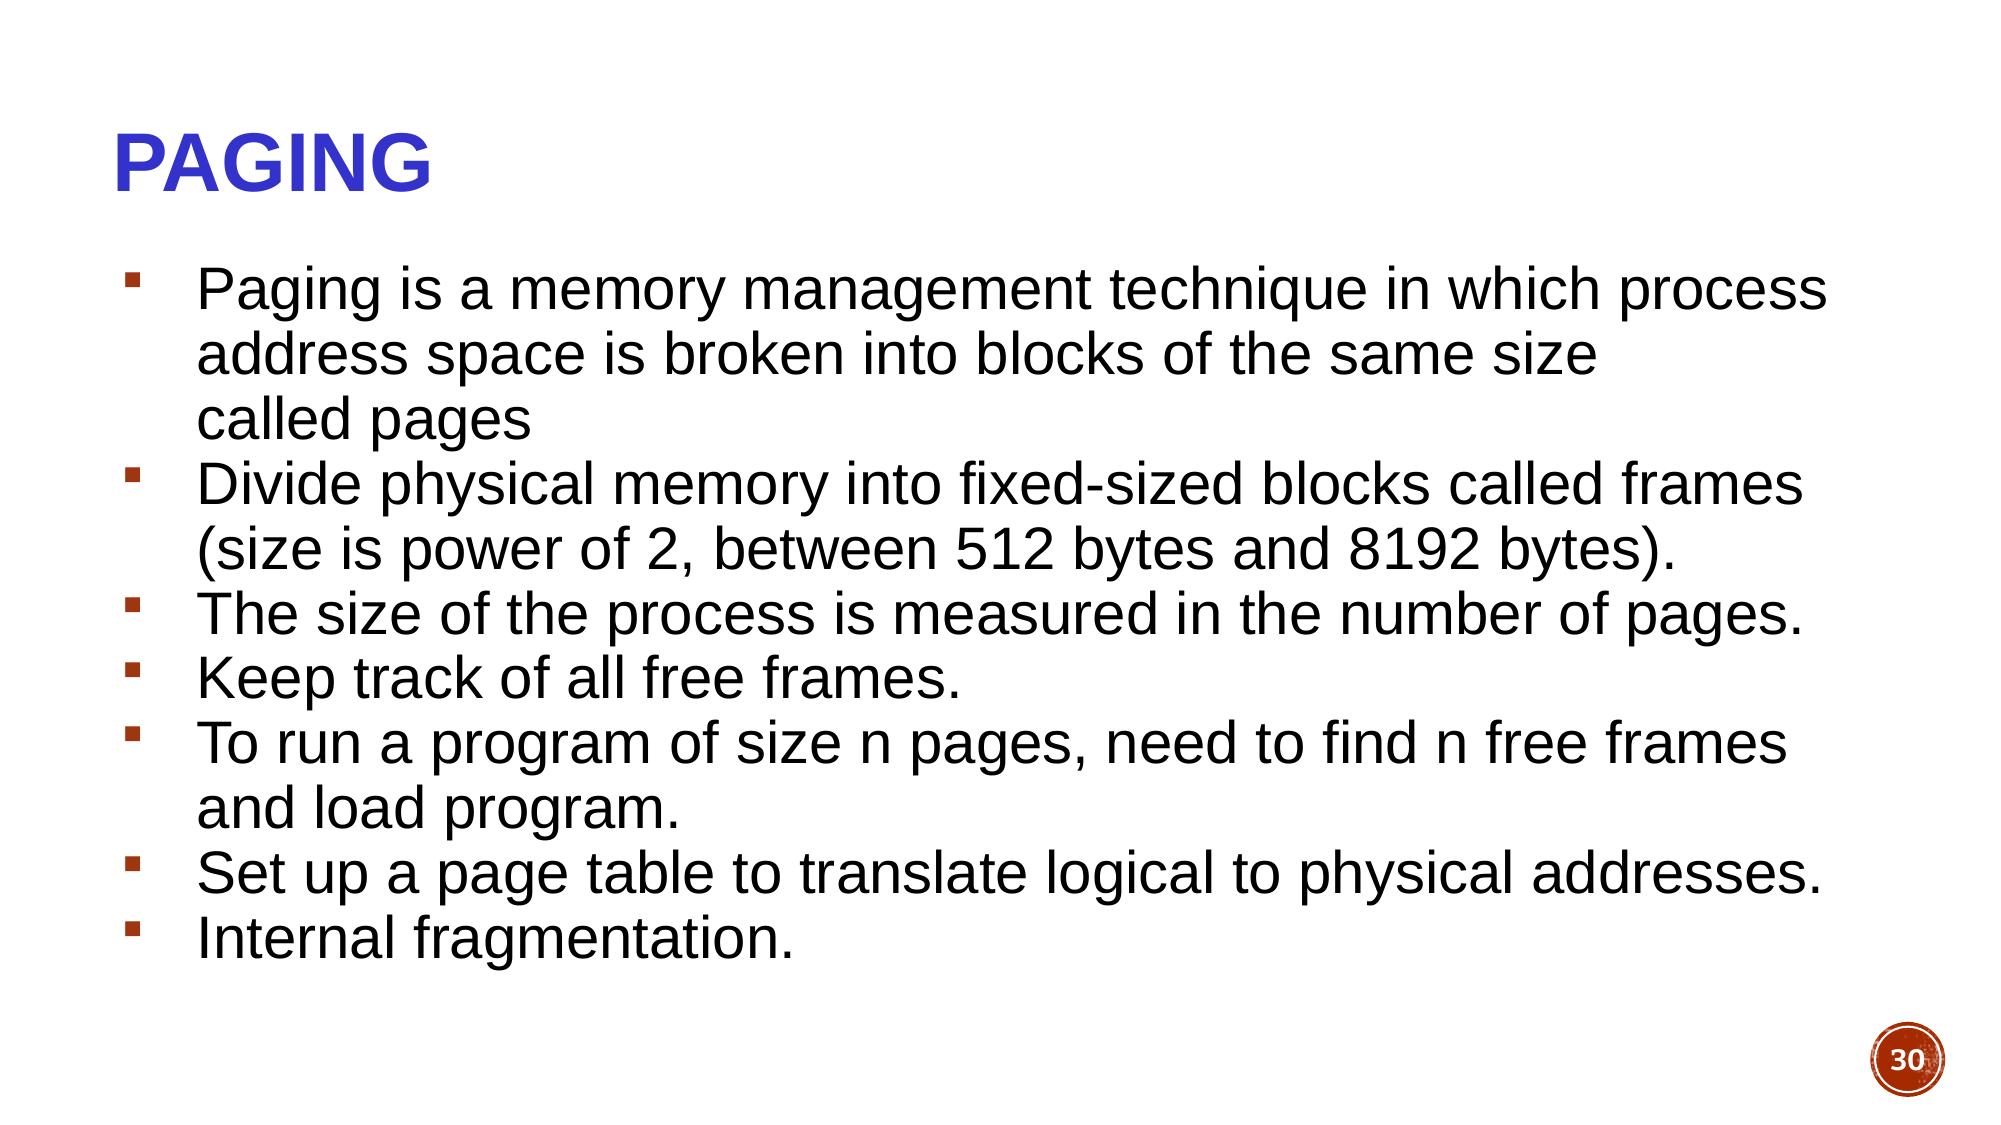

# Paging
Paging is a memory management technique in which process address space is broken into blocks of the same size called pages
Divide physical memory into fixed-sized blocks called frames (size is power of 2, between 512 bytes and 8192 bytes).
The size of the process is measured in the number of pages.
Keep track of all free frames.
To run a program of size n pages, need to find n free frames and load program.
Set up a page table to translate logical to physical addresses.
Internal fragmentation.
30